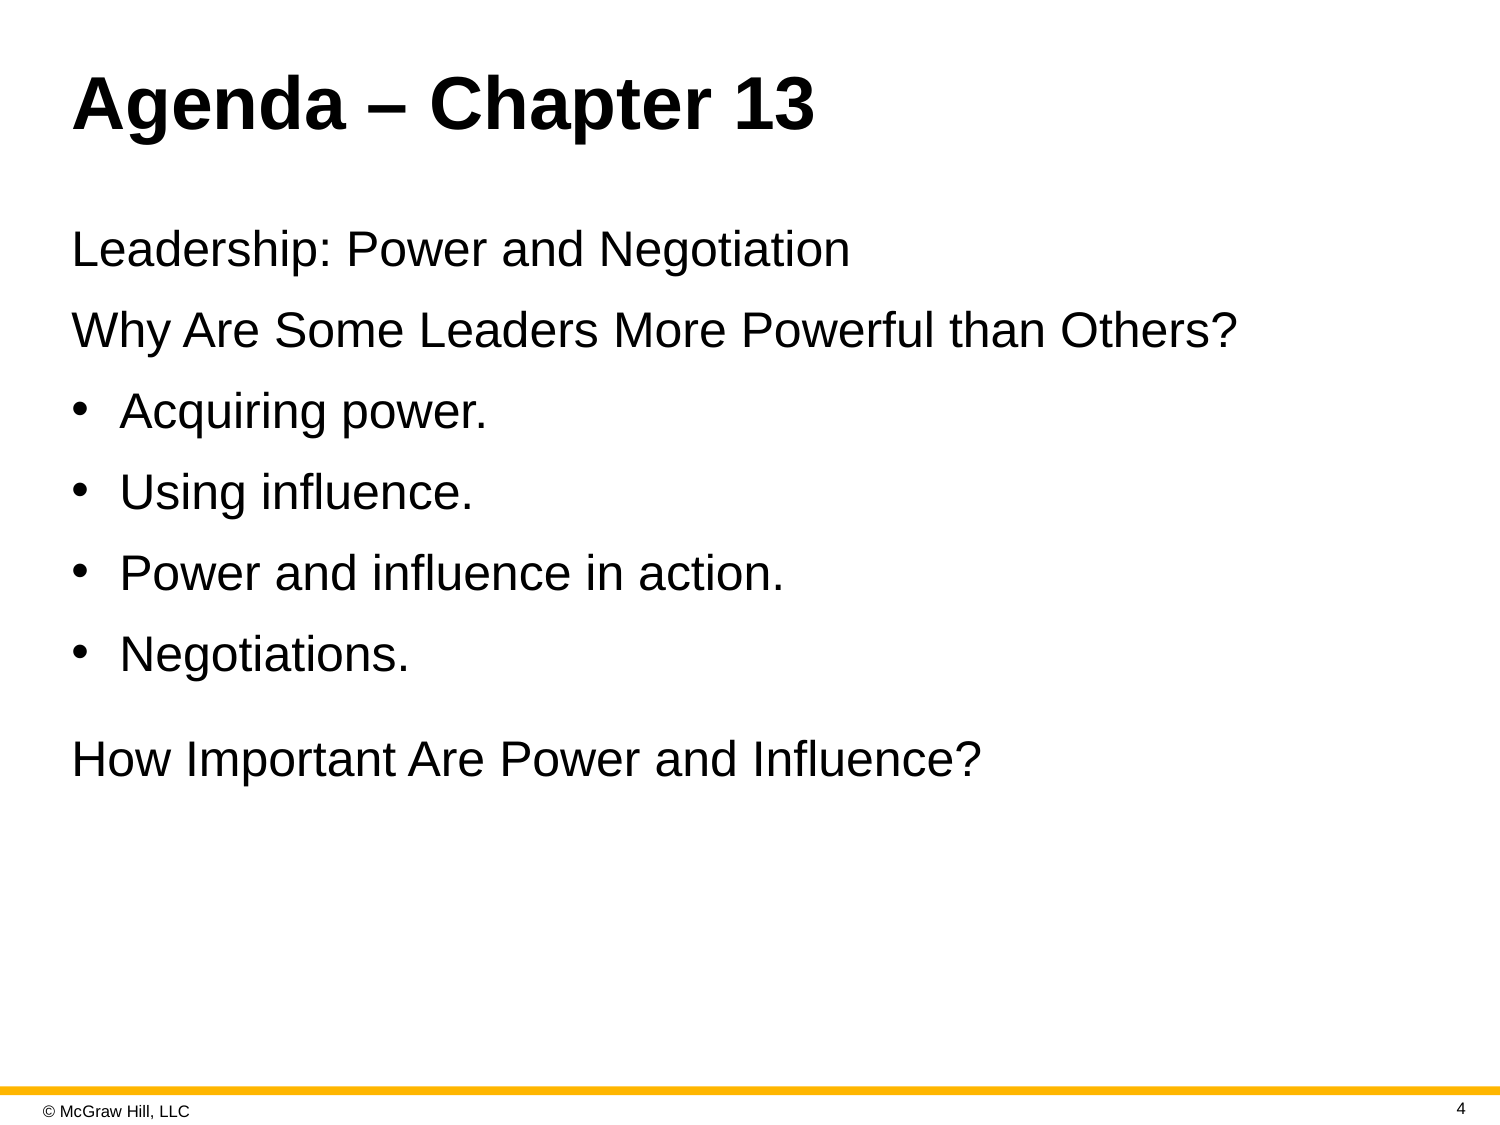

# Agenda – Chapter 13
Leadership: Power and Negotiation
Why Are Some Leaders More Powerful than Others?
Acquiring power.
Using influence.
Power and influence in action.
Negotiations.
How Important Are Power and Influence?
4